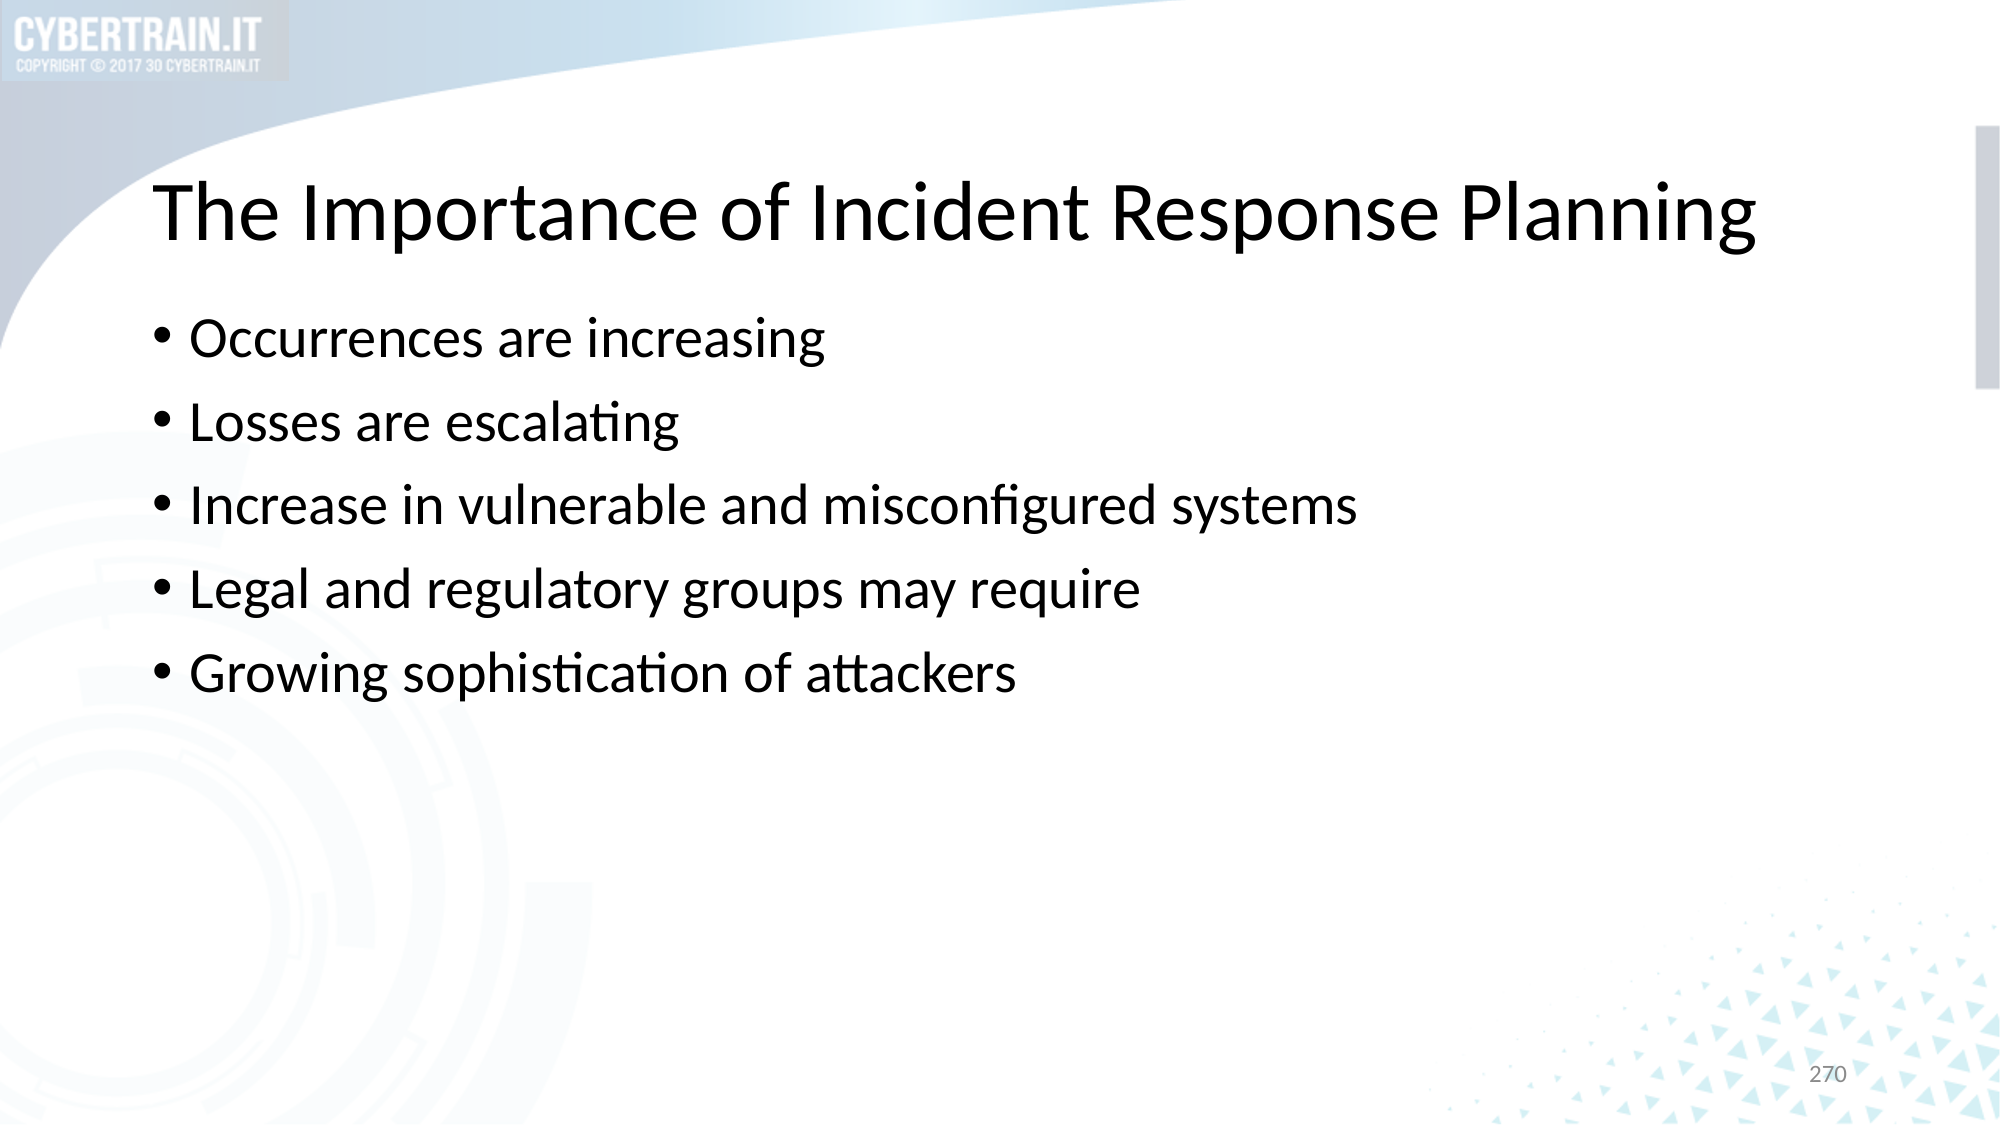

# The Importance of Incident Response Planning
Occurrences are increasing
Losses are escalating
Increase in vulnerable and misconfigured systems
Legal and regulatory groups may require
Growing sophistication of attackers
270